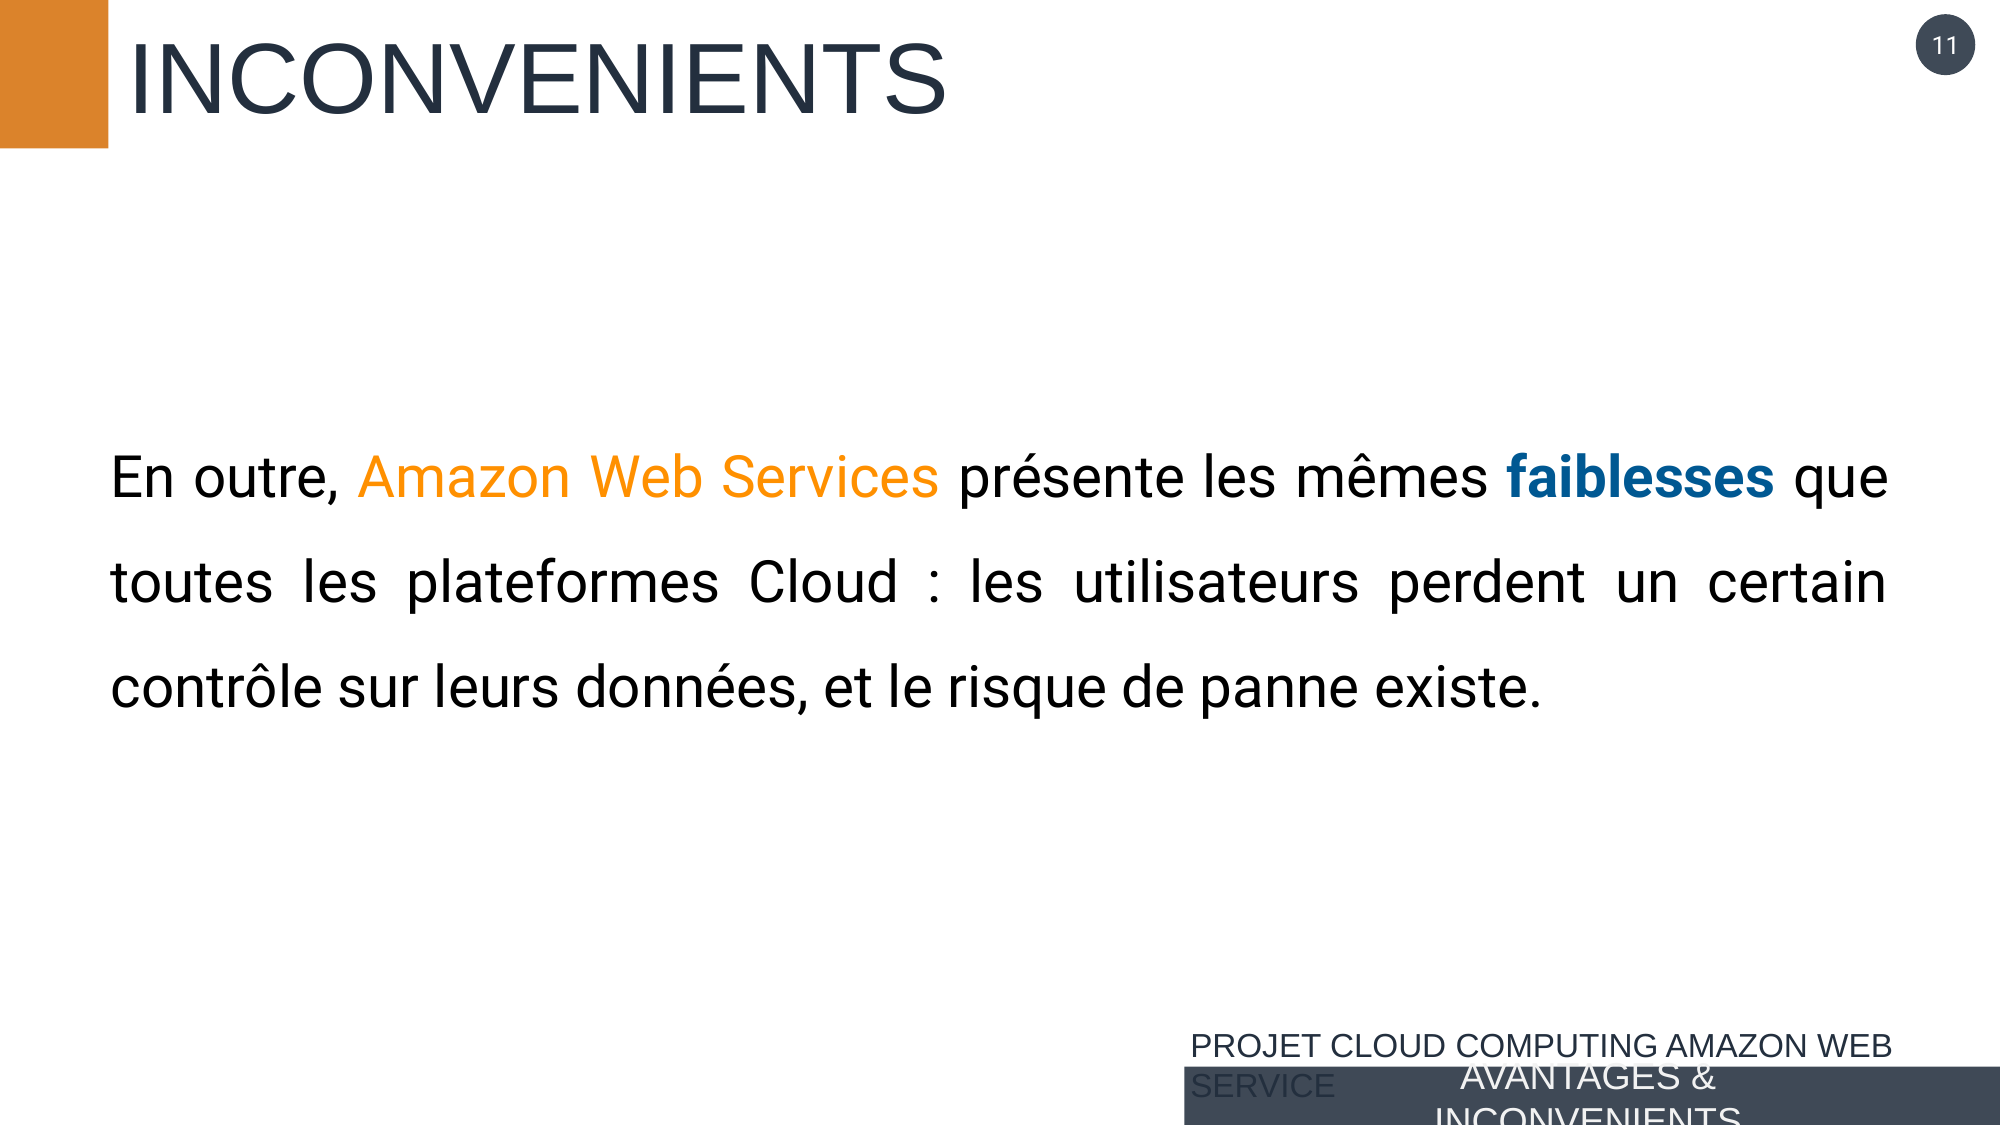

INCONVENIENTS

11
# En outre, Amazon Web Services présente les mêmes faiblesses que toutes les plateformes Cloud : les utilisateurs perdent un certain contrôle sur leurs données, et le risque de panne existe.
PROJET CLOUD COMPUTING AMAZON WEB SERVICE
AVANTAGES & INCONVENIENTS